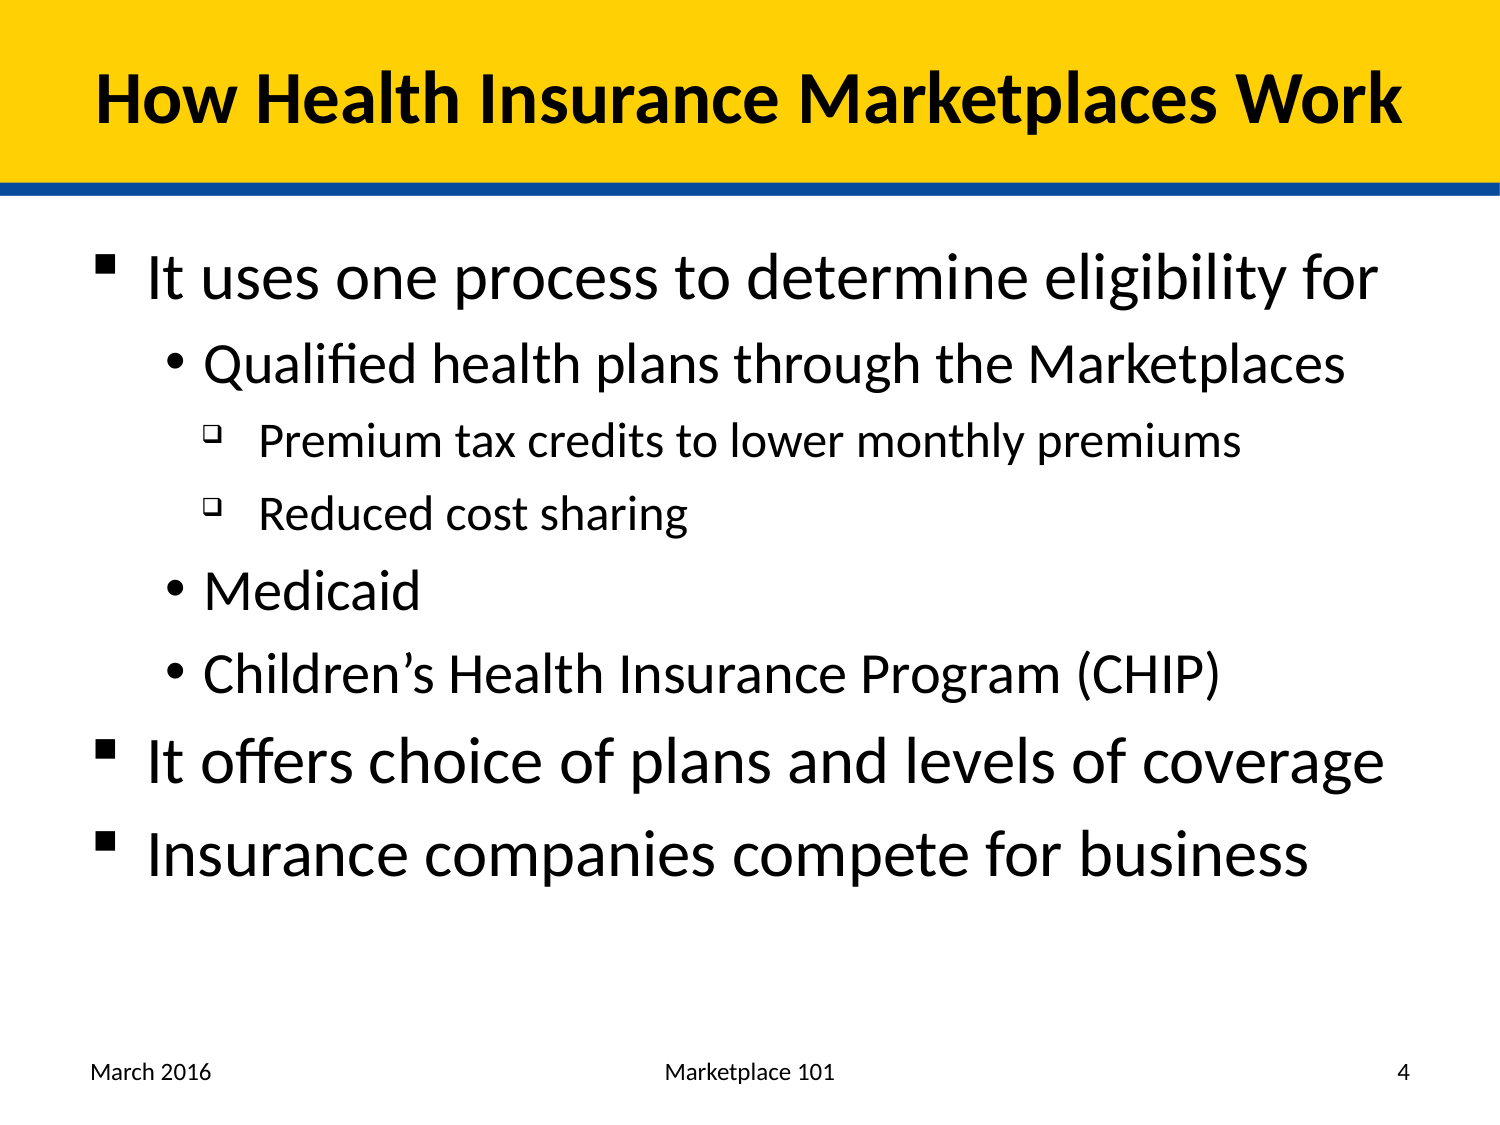

# How Health Insurance Marketplaces Work
It uses one process to determine eligibility for
Qualified health plans through the Marketplaces
Premium tax credits to lower monthly premiums
Reduced cost sharing
Medicaid
Children’s Health Insurance Program (CHIP)
It offers choice of plans and levels of coverage
Insurance companies compete for business
March 2016
Marketplace 101
4